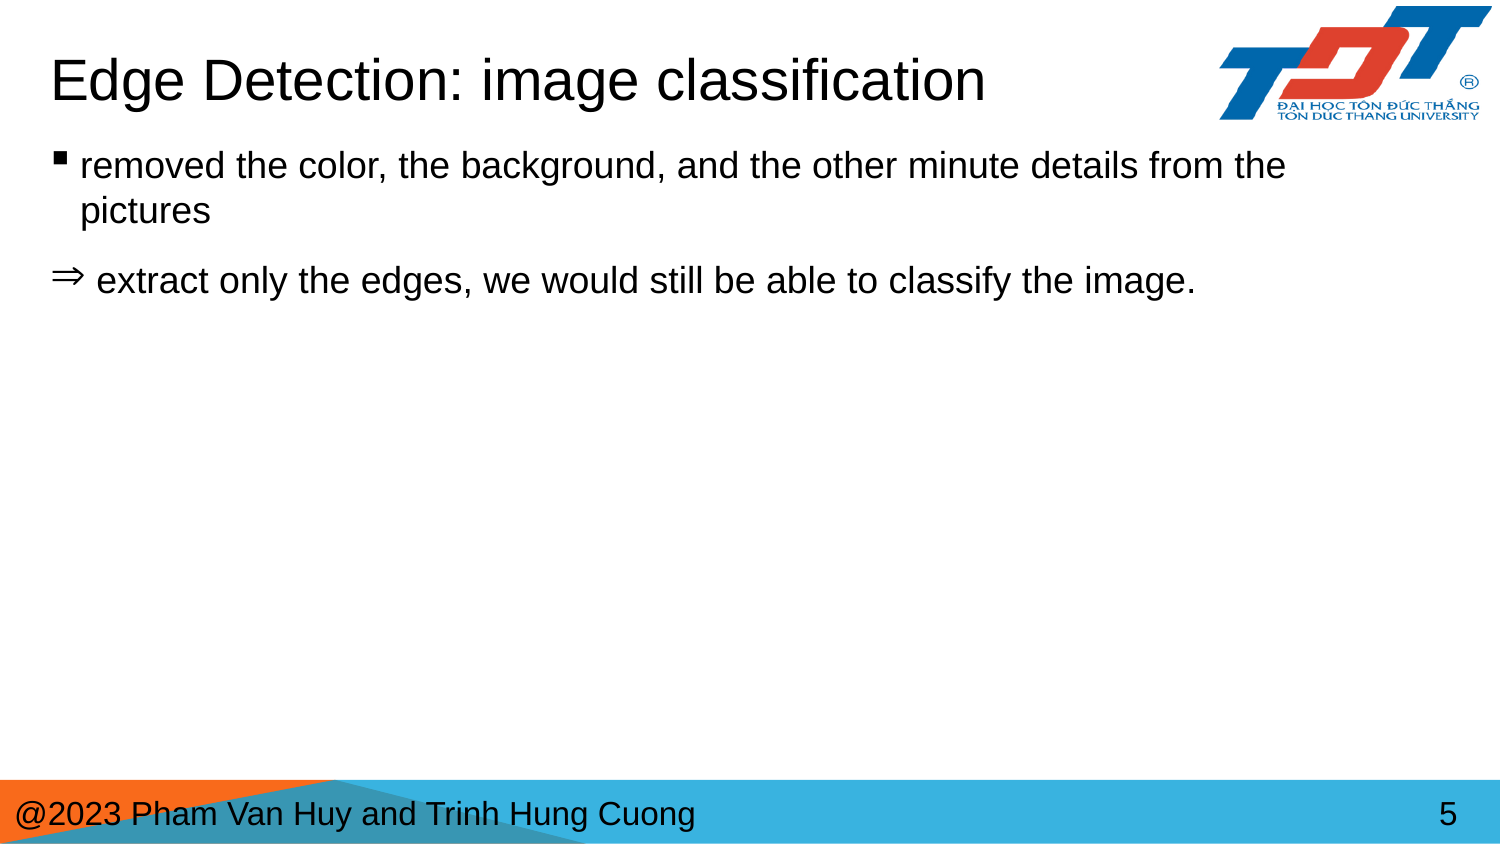

# Edge Detection: image classification
removed the color, the background, and the other minute details from the pictures
 extract only the edges, we would still be able to classify the image.